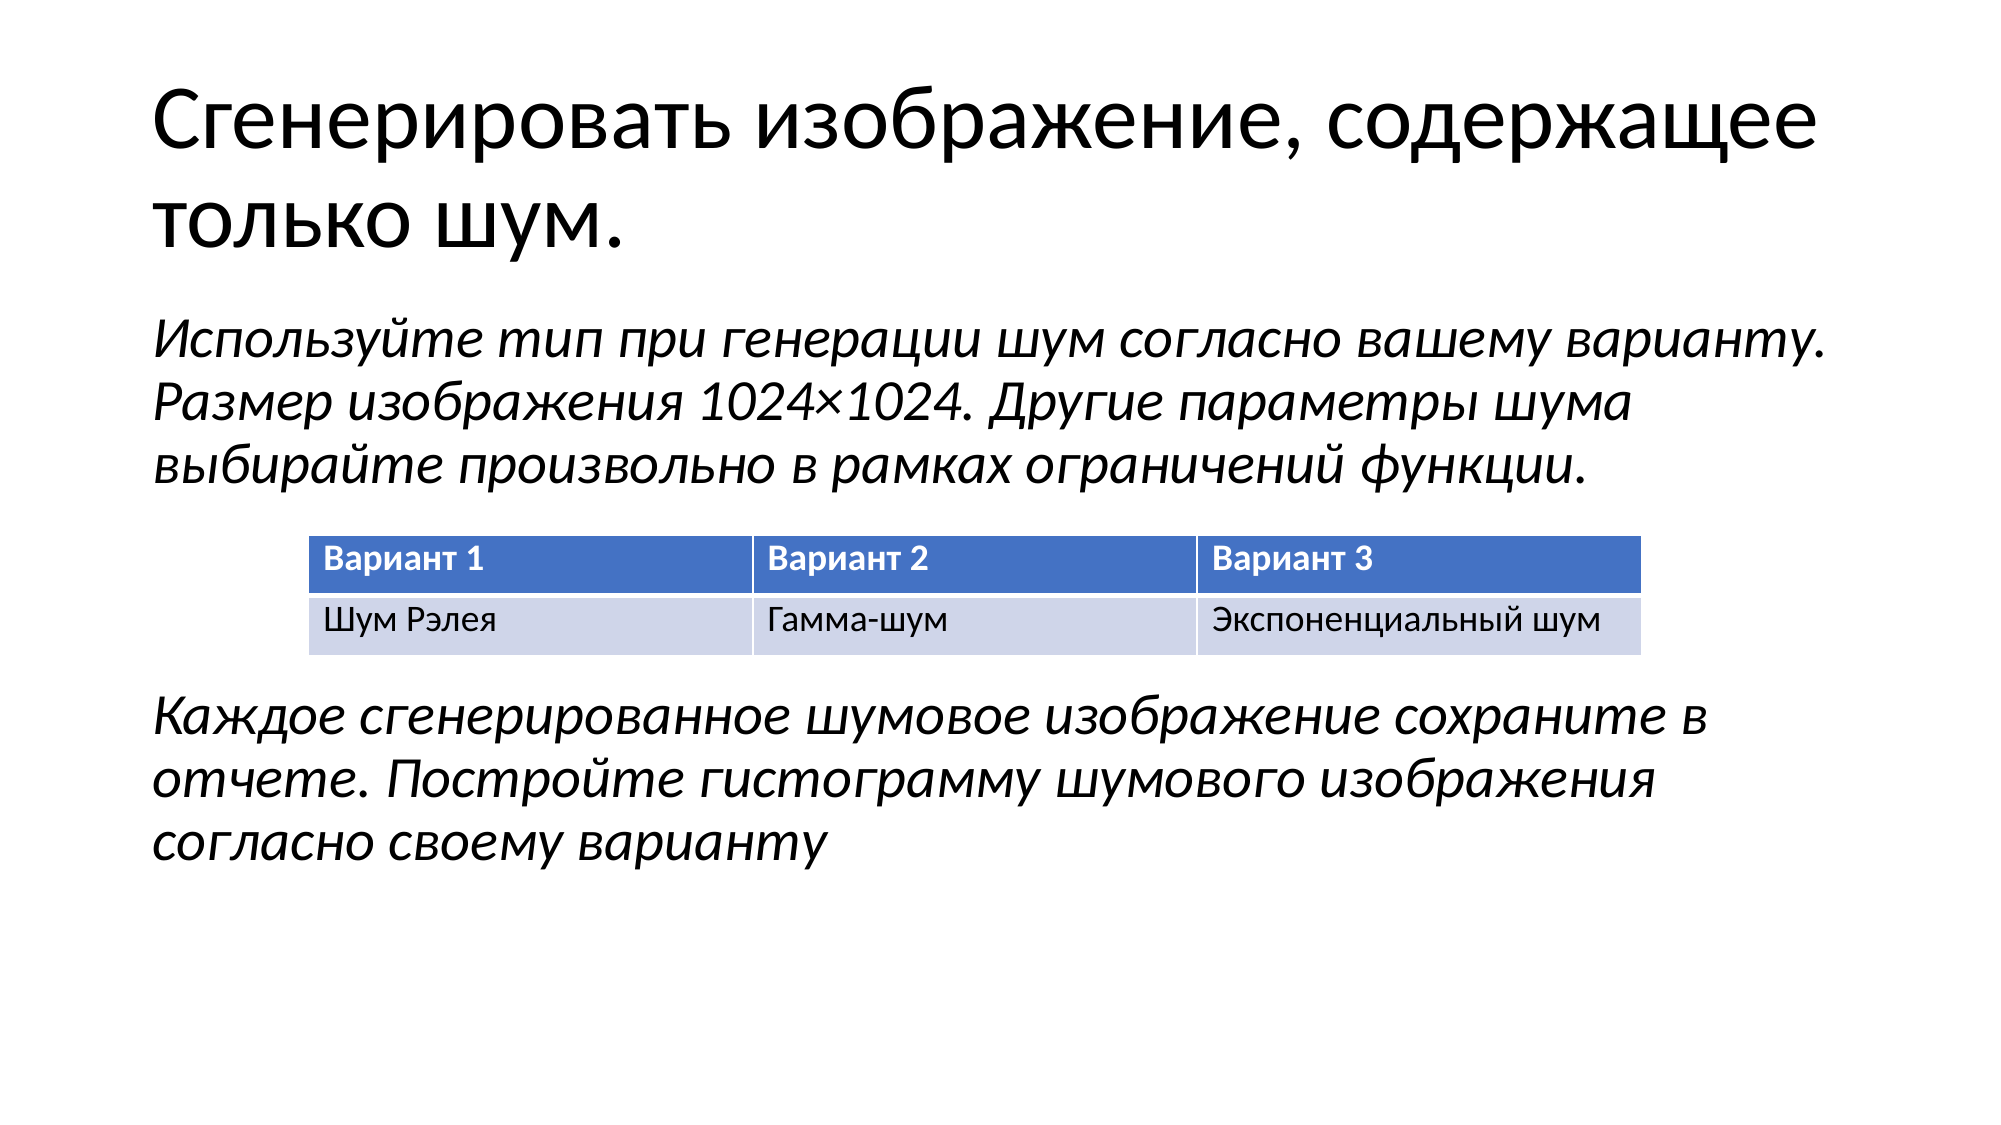

# Сгенерировать изображение, содержащее только шум.
Используйте тип при генерации шум согласно вашему варианту. Размер изображения 1024×1024. Другие параметры шума выбирайте произвольно в рамках ограничений функции.

Каждое сгенерированное шумовое изображение сохраните в отчете. Постройте гистограмму шумового изображения согласно своему варианту
| Вариант 1 | Вариант 2 | Вариант 3 |
| --- | --- | --- |
| Шум Рэлея | Гамма-шум | Экспоненциальный шум |